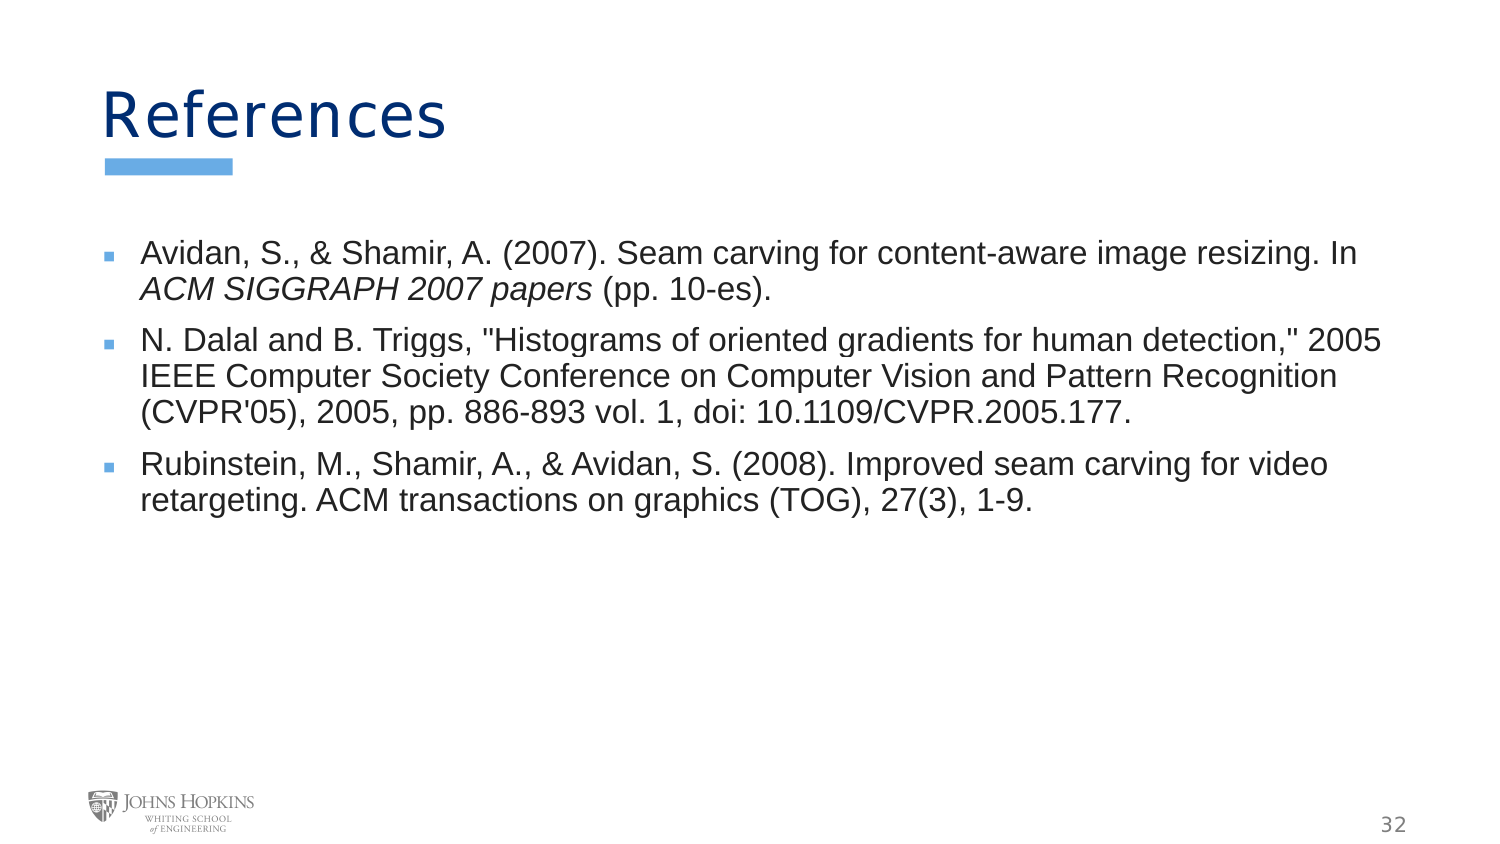

# References
Avidan, S., & Shamir, A. (2007). Seam carving for content-aware image resizing. In ACM SIGGRAPH 2007 papers (pp. 10-es).
N. Dalal and B. Triggs, "Histograms of oriented gradients for human detection," 2005 IEEE Computer Society Conference on Computer Vision and Pattern Recognition (CVPR'05), 2005, pp. 886-893 vol. 1, doi: 10.1109/CVPR.2005.177.
Rubinstein, M., Shamir, A., & Avidan, S. (2008). Improved seam carving for video retargeting. ACM transactions on graphics (TOG), 27(3), 1-9.